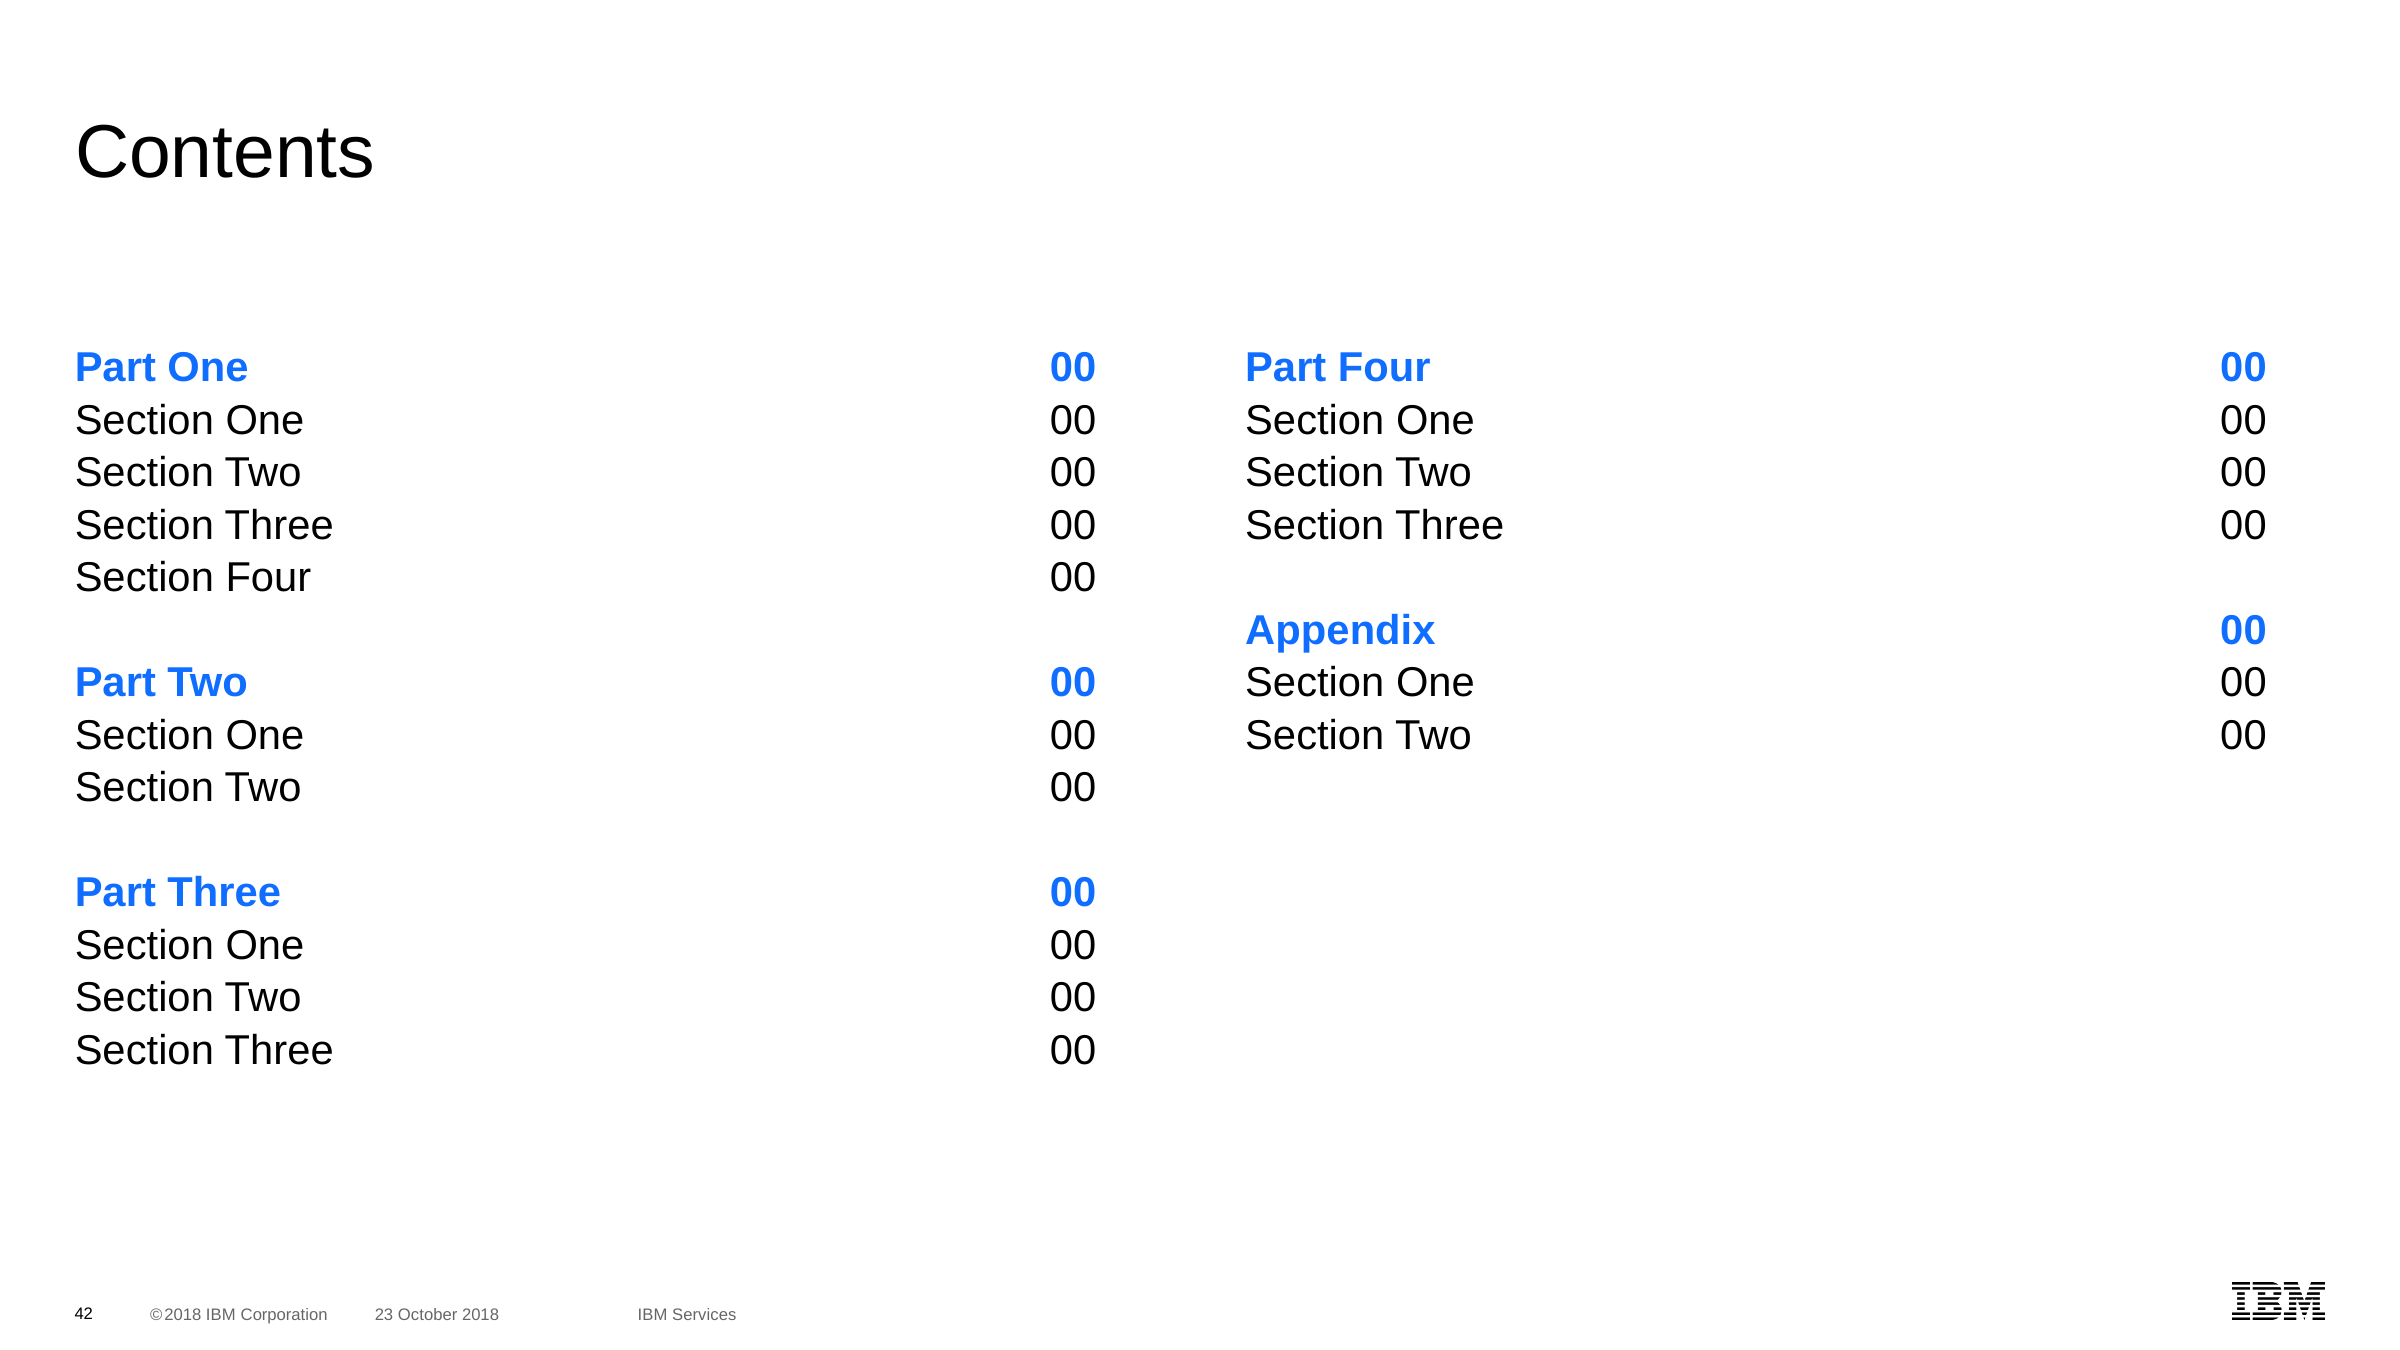

# Contents
Part One	00
Section One	00
Section Two	00
Section Three	00
Section Four	00

Part Two	00
Section One	00
Section Two	00

Part Three	00
Section One	00
Section Two	00
Section Three	00

Part Four	00
Section One	00
Section Two	00
Section Three	00

Appendix	00
Section One	00
Section Two	00